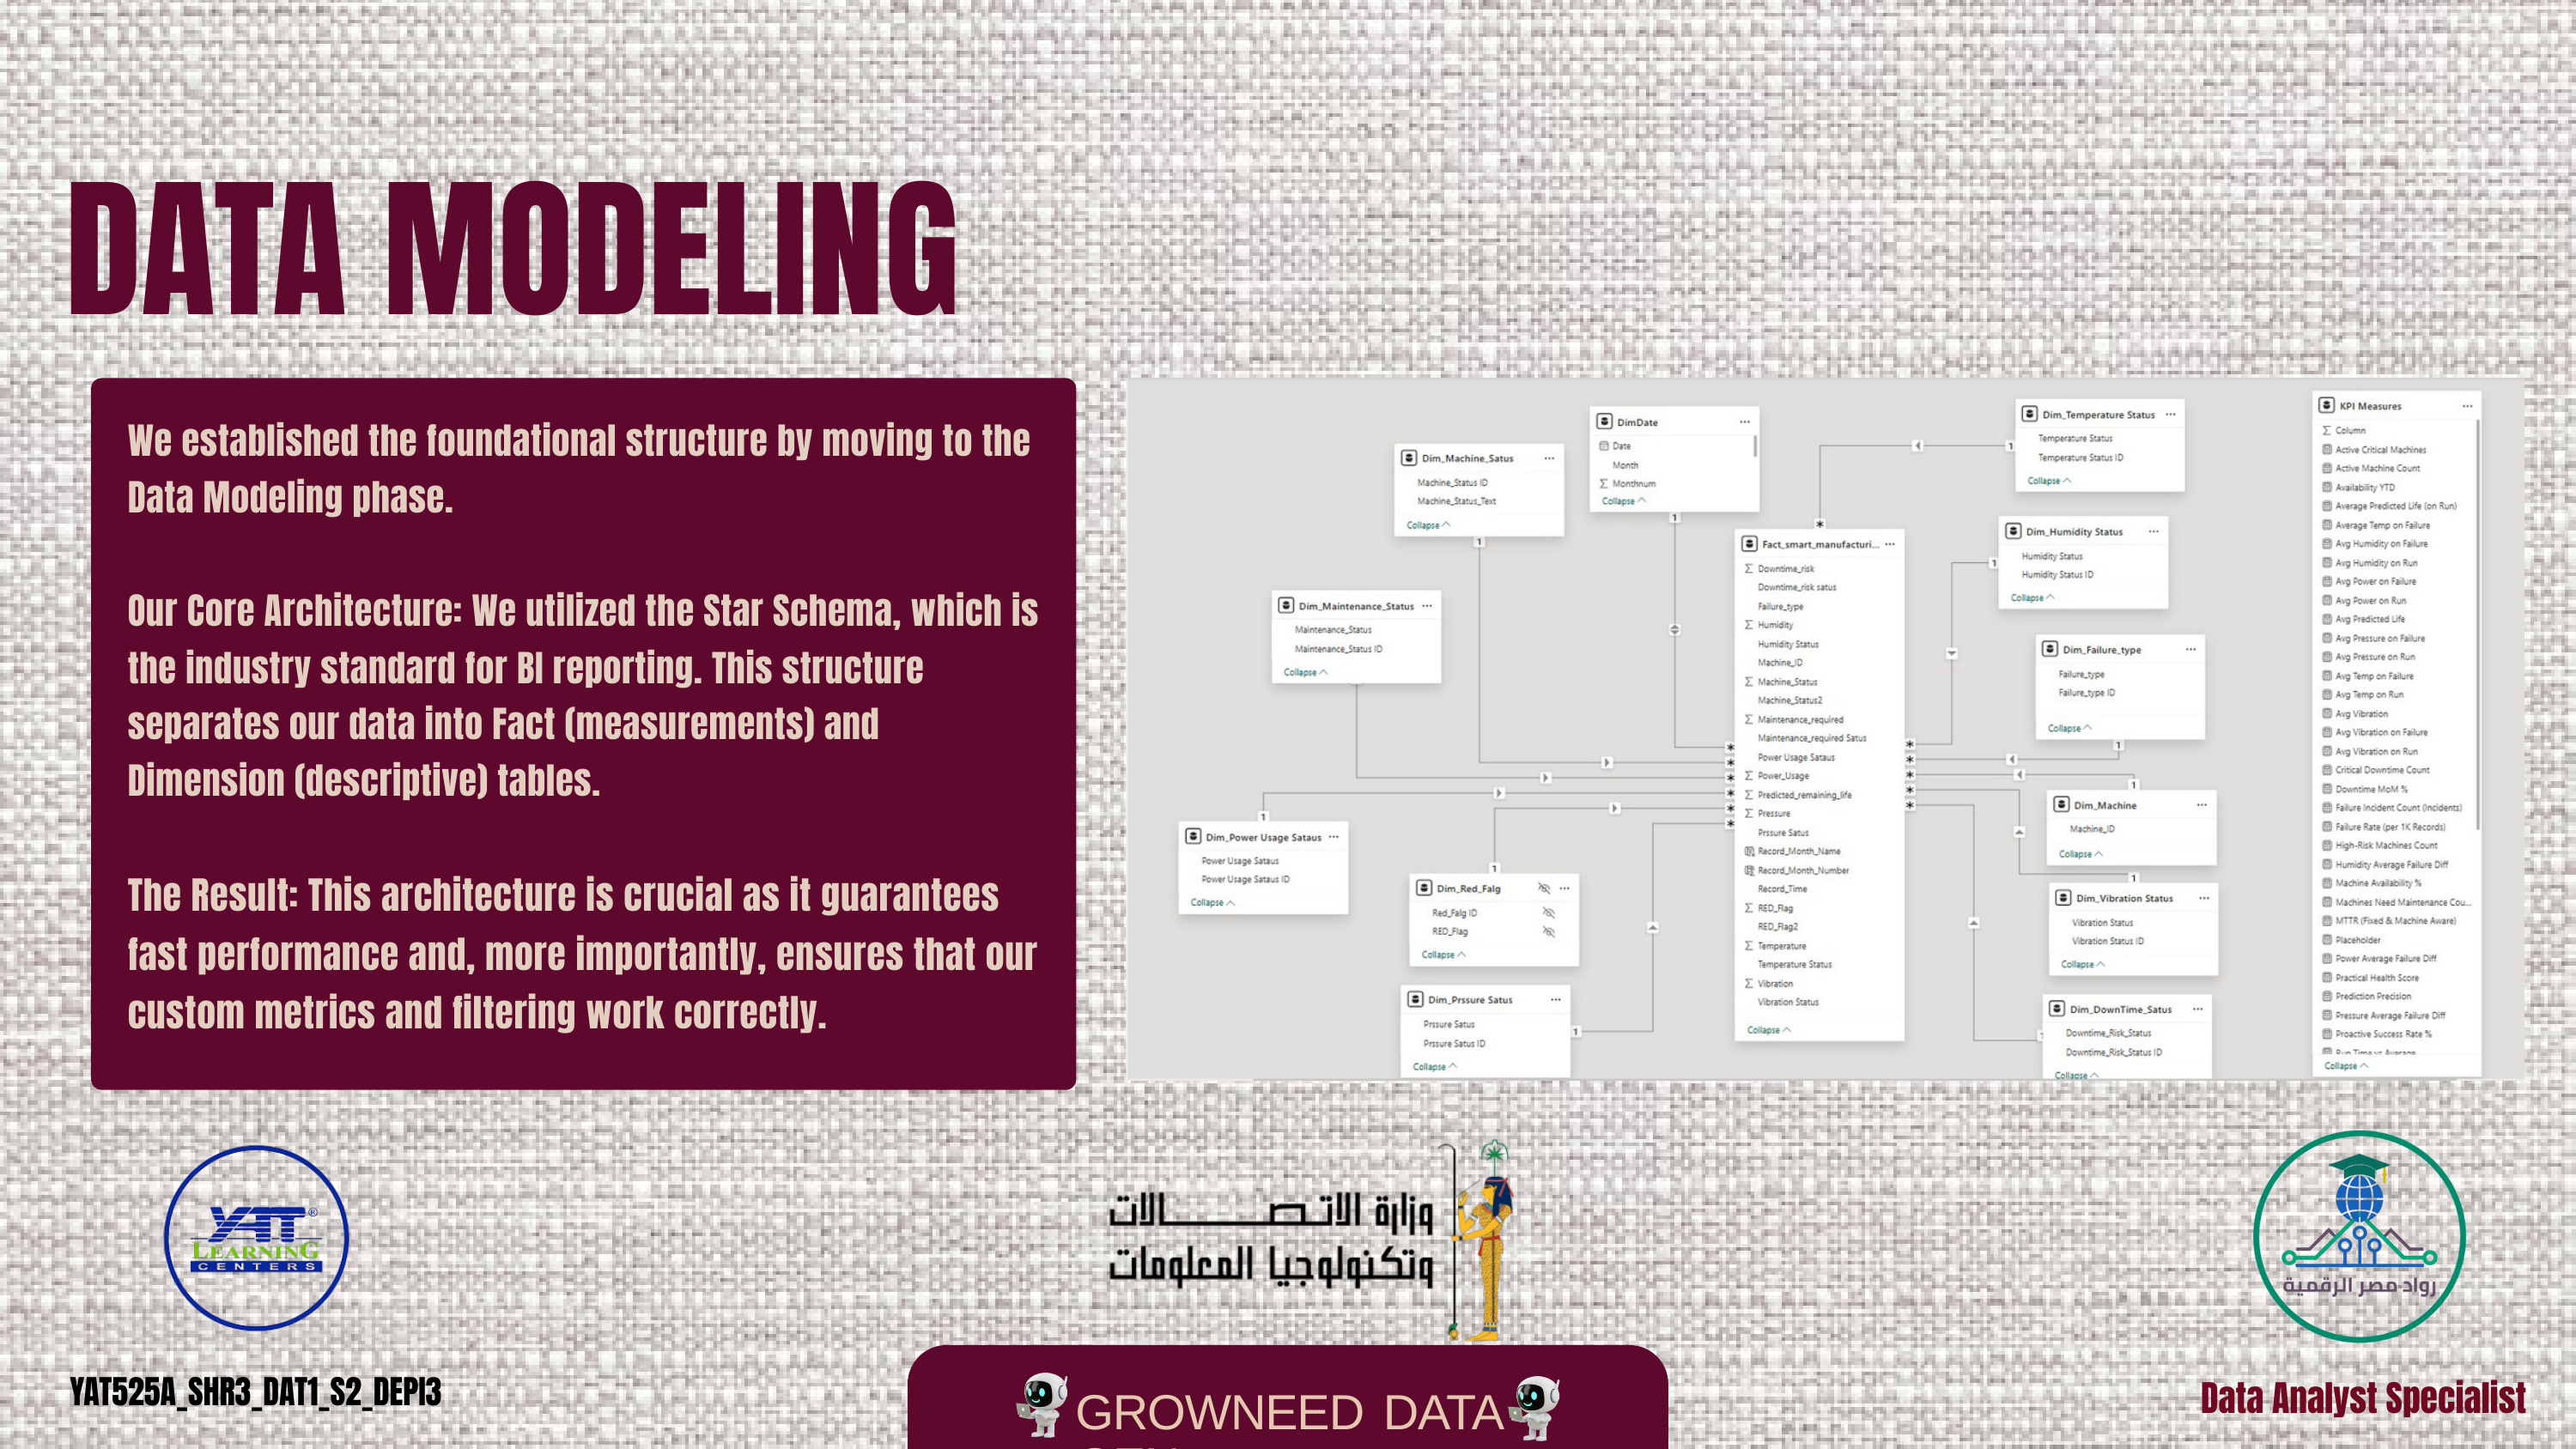

DATA MODELING

We established the foundational structure by moving to the Data Modeling phase.

Our Core Architecture: We utilized the Star Schema, which is the industry standard for BI reporting. This structure separates our data into Fact (measurements) and Dimension (descriptive) tables.

The Result: This architecture is crucial as it guarantees fast performance and, more importantly, ensures that our custom metrics and filtering work correctly.

GROWNEED DATA GEN

YAT525A_SHR3_DAT1_S2_DEPI3
 Data Analyst Specialist